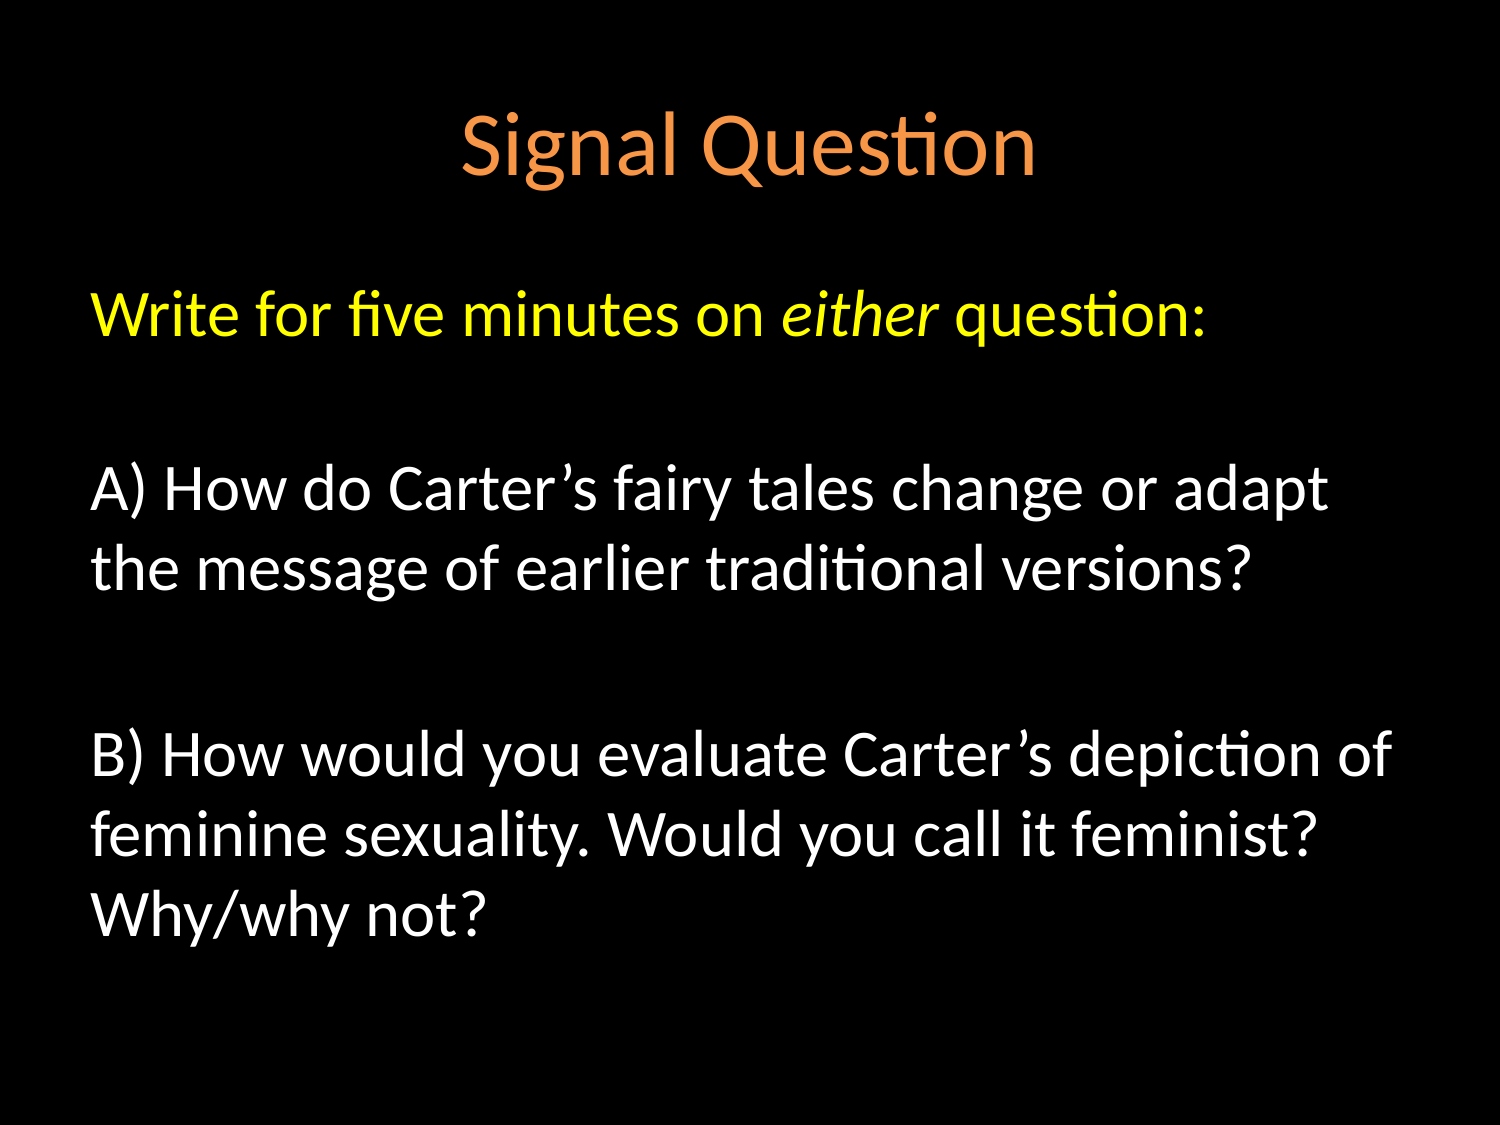

# Signal Question
Write for five minutes on either question:
A) How do Carter’s fairy tales change or adapt the message of earlier traditional versions?

B) How would you evaluate Carter’s depiction of feminine sexuality. Would you call it feminist? Why/why not?